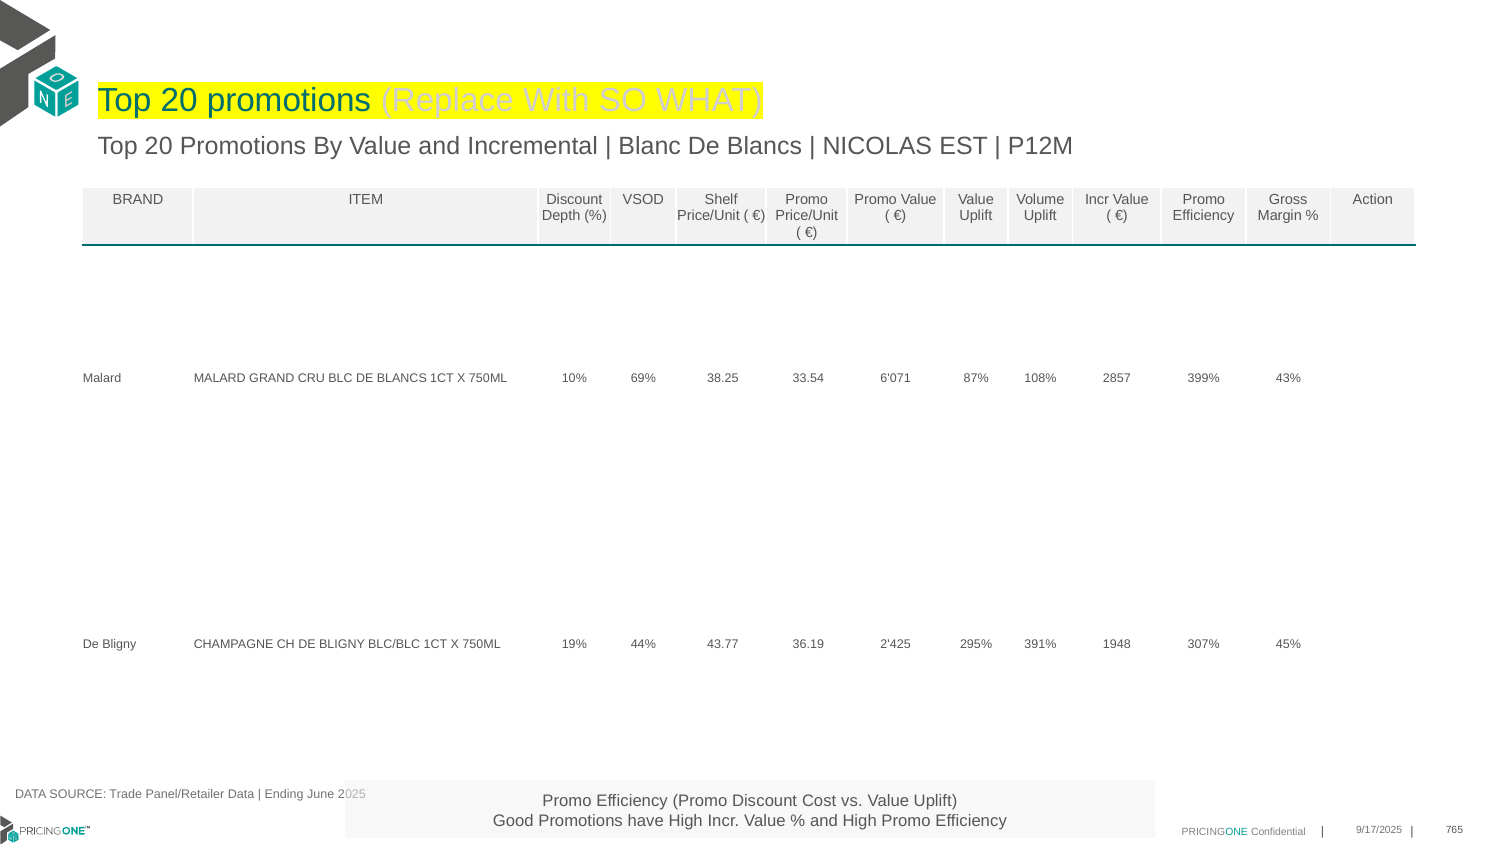

# Top 20 promotions (Replace With SO WHAT)
Top 20 Promotions By Value and Incremental | Blanc De Blancs | NICOLAS EST | P12M
| BRAND | ITEM | Discount Depth (%) | VSOD | Shelf Price/Unit ( €) | Promo Price/Unit ( €) | Promo Value ( €) | Value Uplift | Volume Uplift | Incr Value ( €) | Promo Efficiency | Gross Margin % | Action |
| --- | --- | --- | --- | --- | --- | --- | --- | --- | --- | --- | --- | --- |
| Malard | MALARD GRAND CRU BLC DE BLANCS 1CT X 750ML | 10% | 69% | 38.25 | 33.54 | 6'071 | 87% | 108% | 2857 | 399% | 43% |  |
| De Bligny | CHAMPAGNE CH DE BLIGNY BLC/BLC 1CT X 750ML | 19% | 44% | 43.77 | 36.19 | 2'425 | 295% | 391% | 1948 | 307% | 45% |  |
DATA SOURCE: Trade Panel/Retailer Data | Ending June 2025
Promo Efficiency (Promo Discount Cost vs. Value Uplift)
Good Promotions have High Incr. Value % and High Promo Efficiency

9/17/2025
765